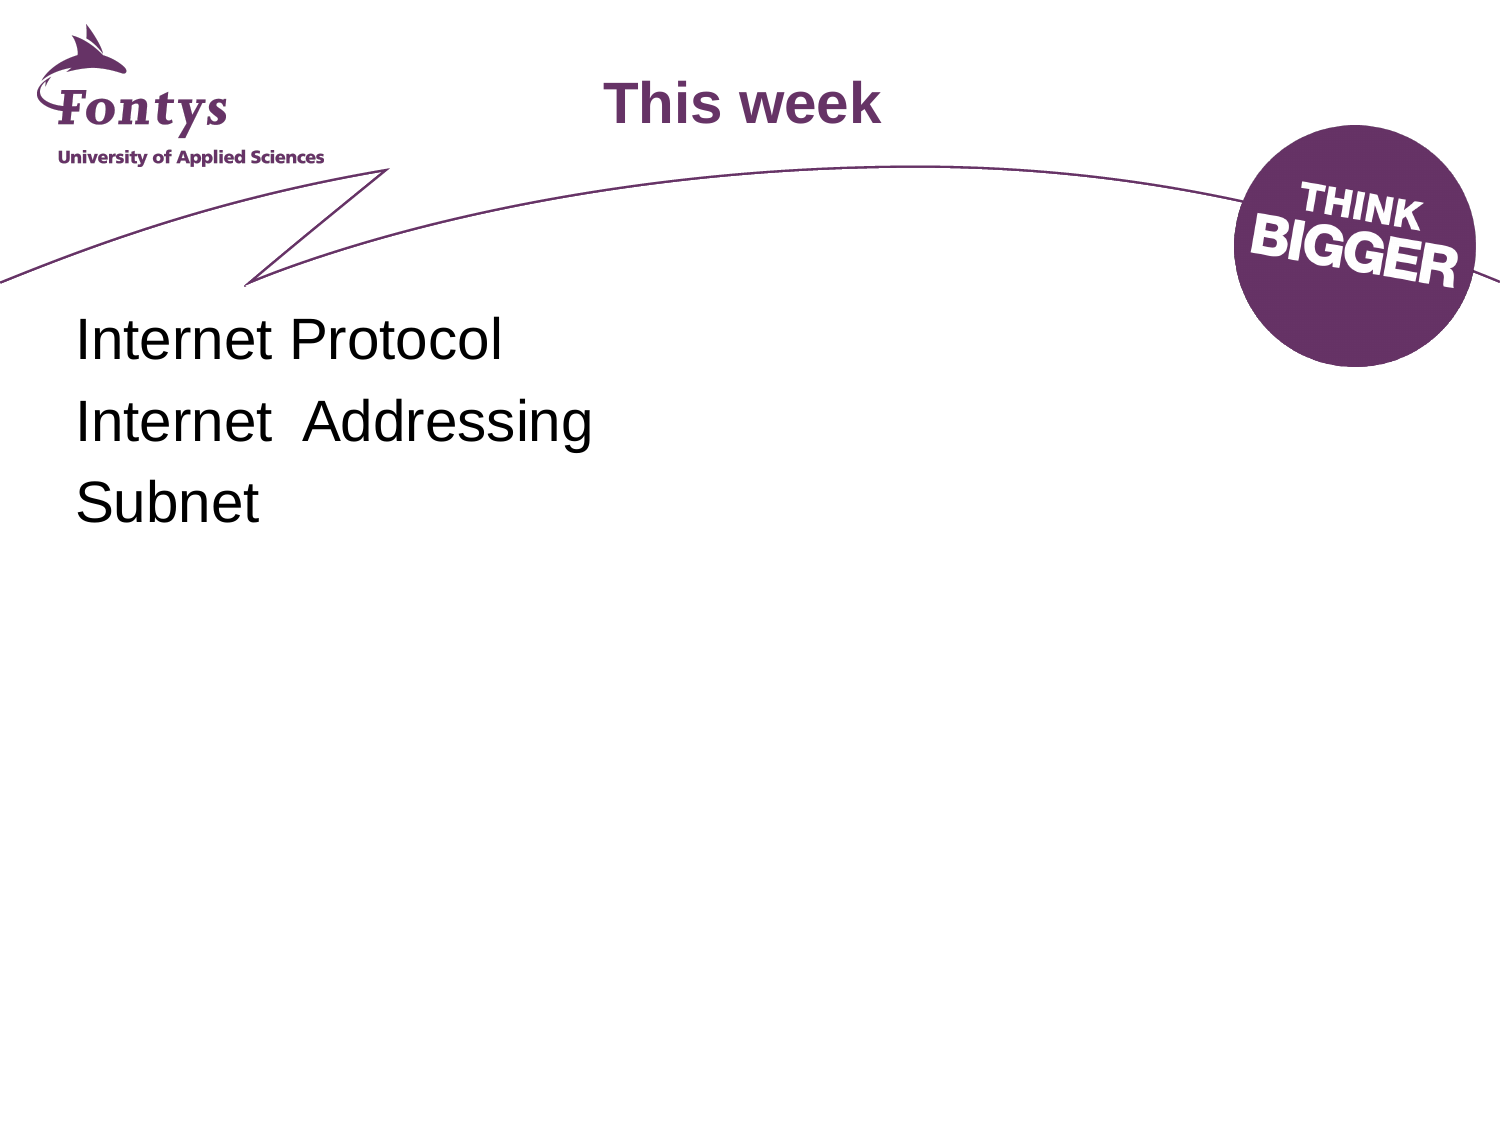

# This week
Internet Protocol
Internet  Addressing
Subnet